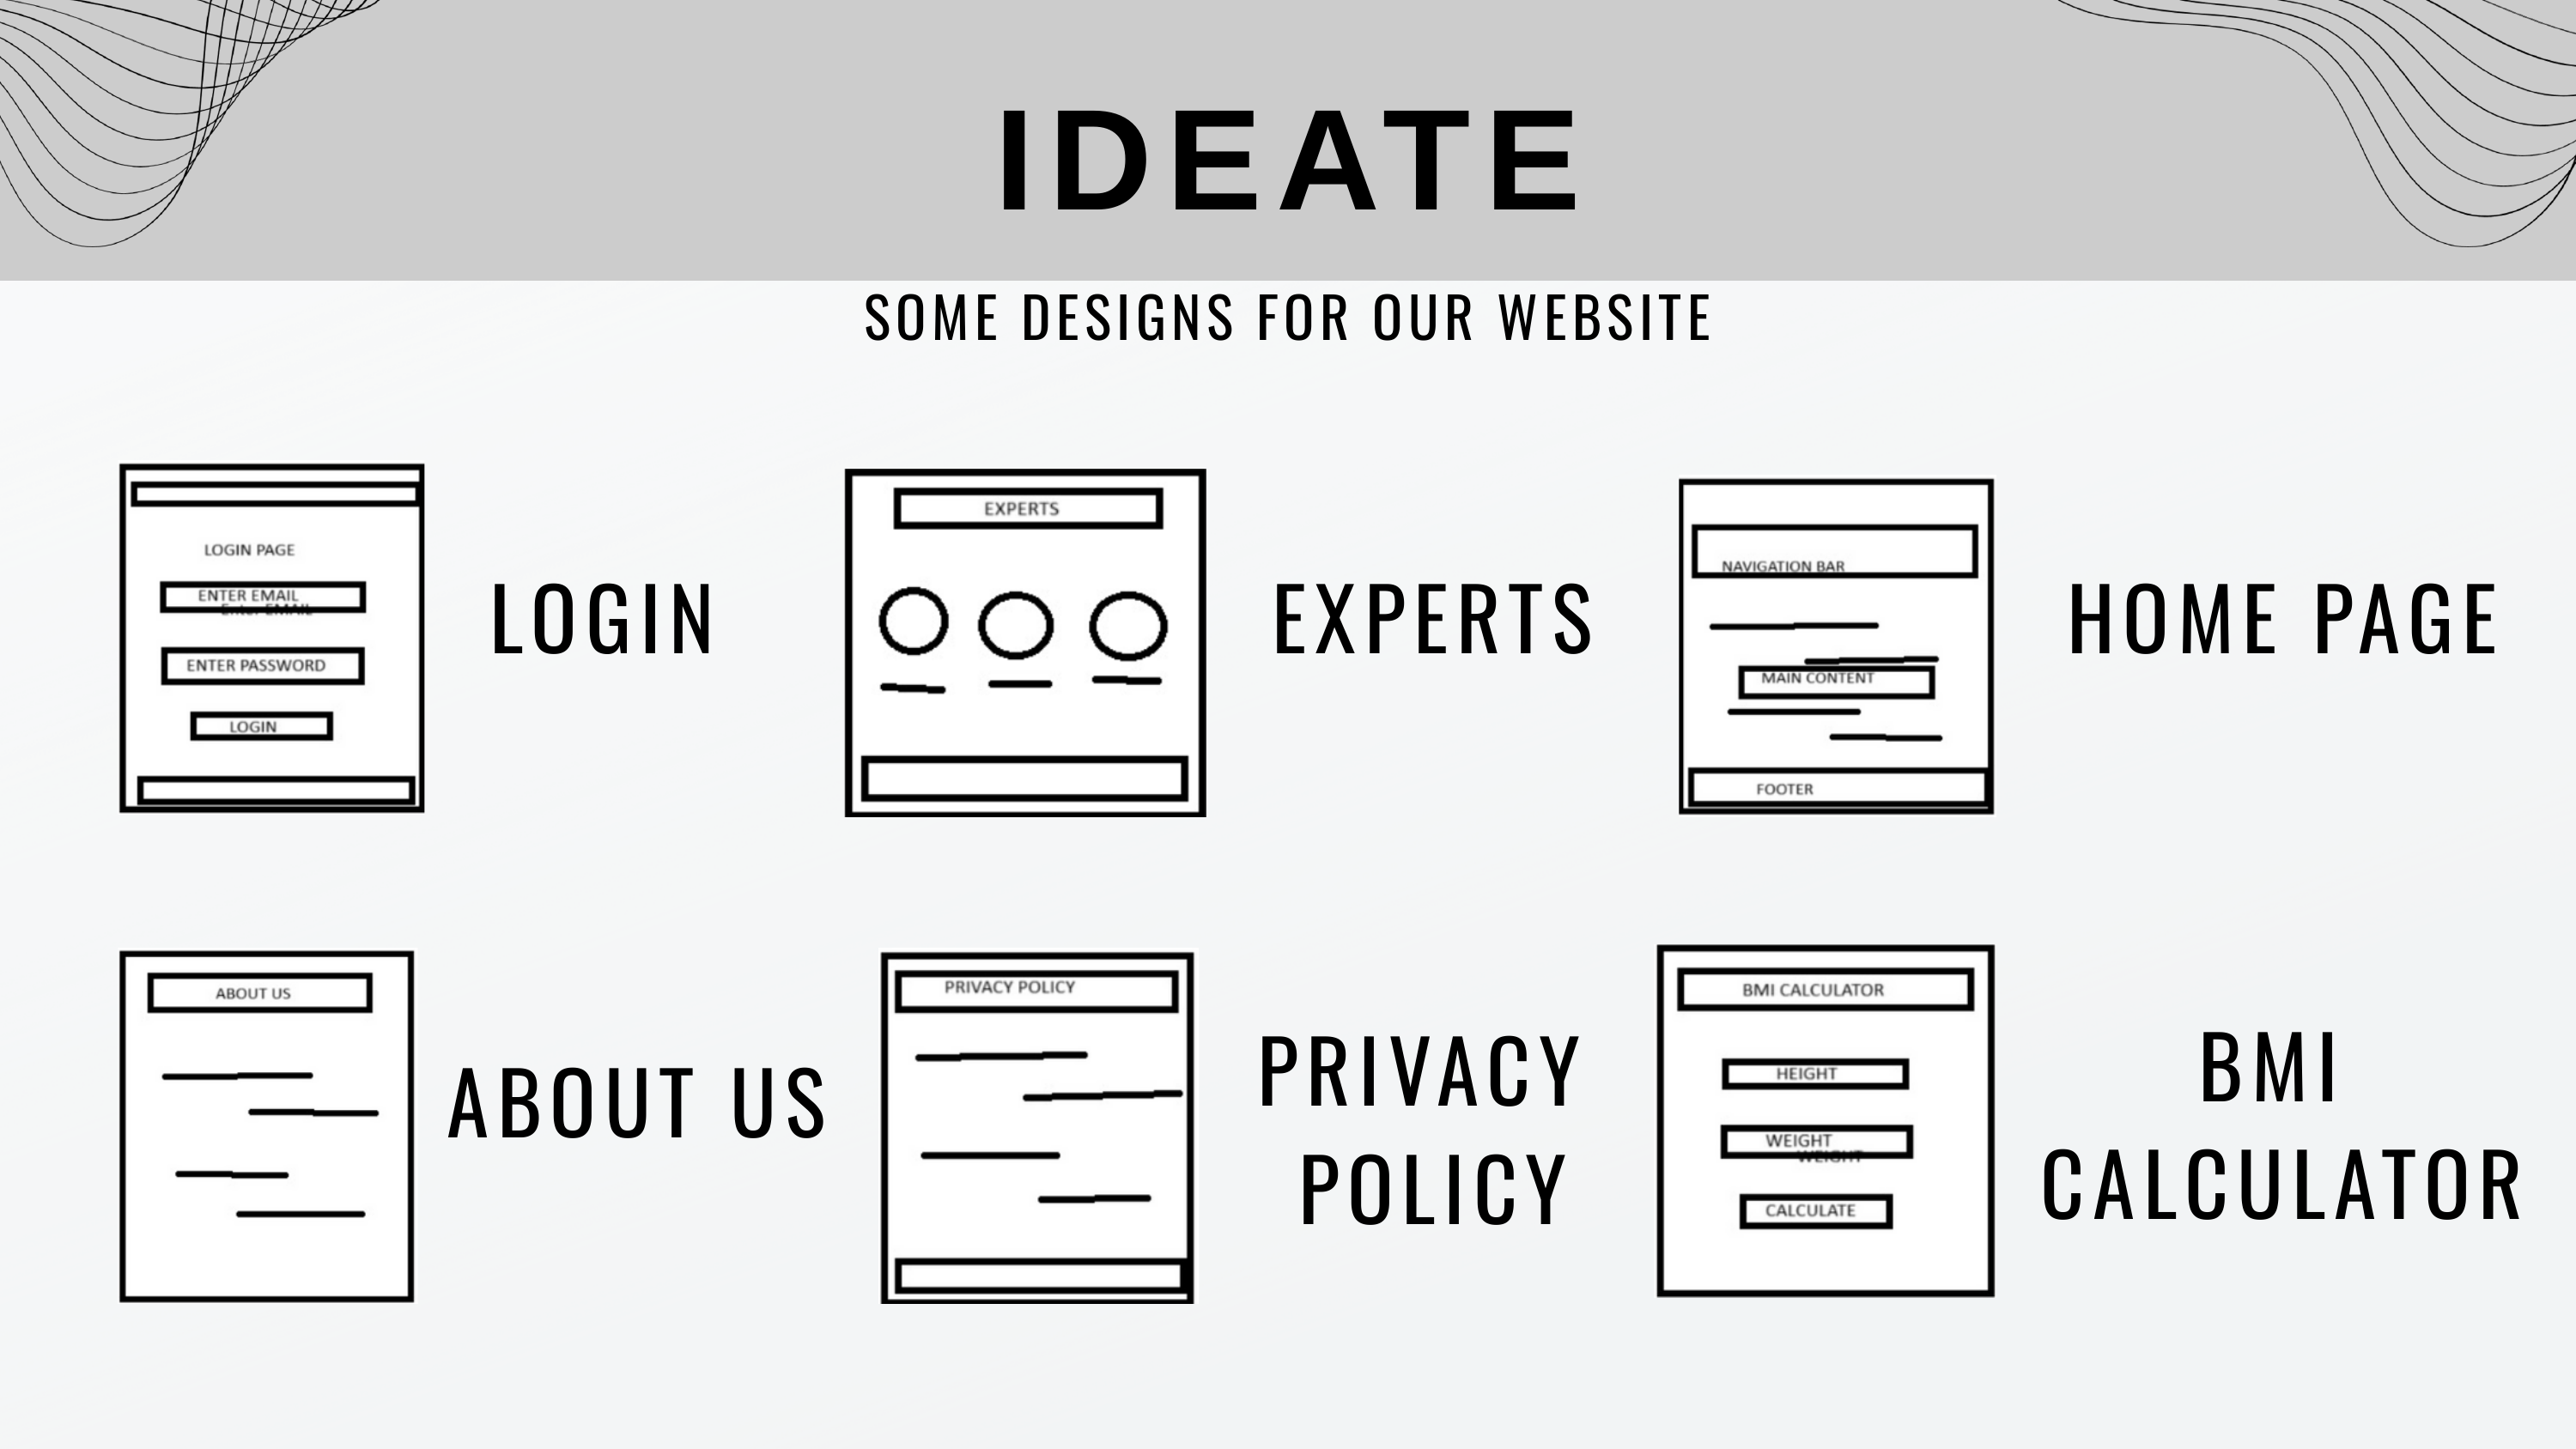

IDEATE
SOME DESIGNS FOR OUR WEBSITE

LOGIN
EXPERTS
HOME PAGE

BMI
CALCULATOR
PRIVACY
POLICY
ABOUT US